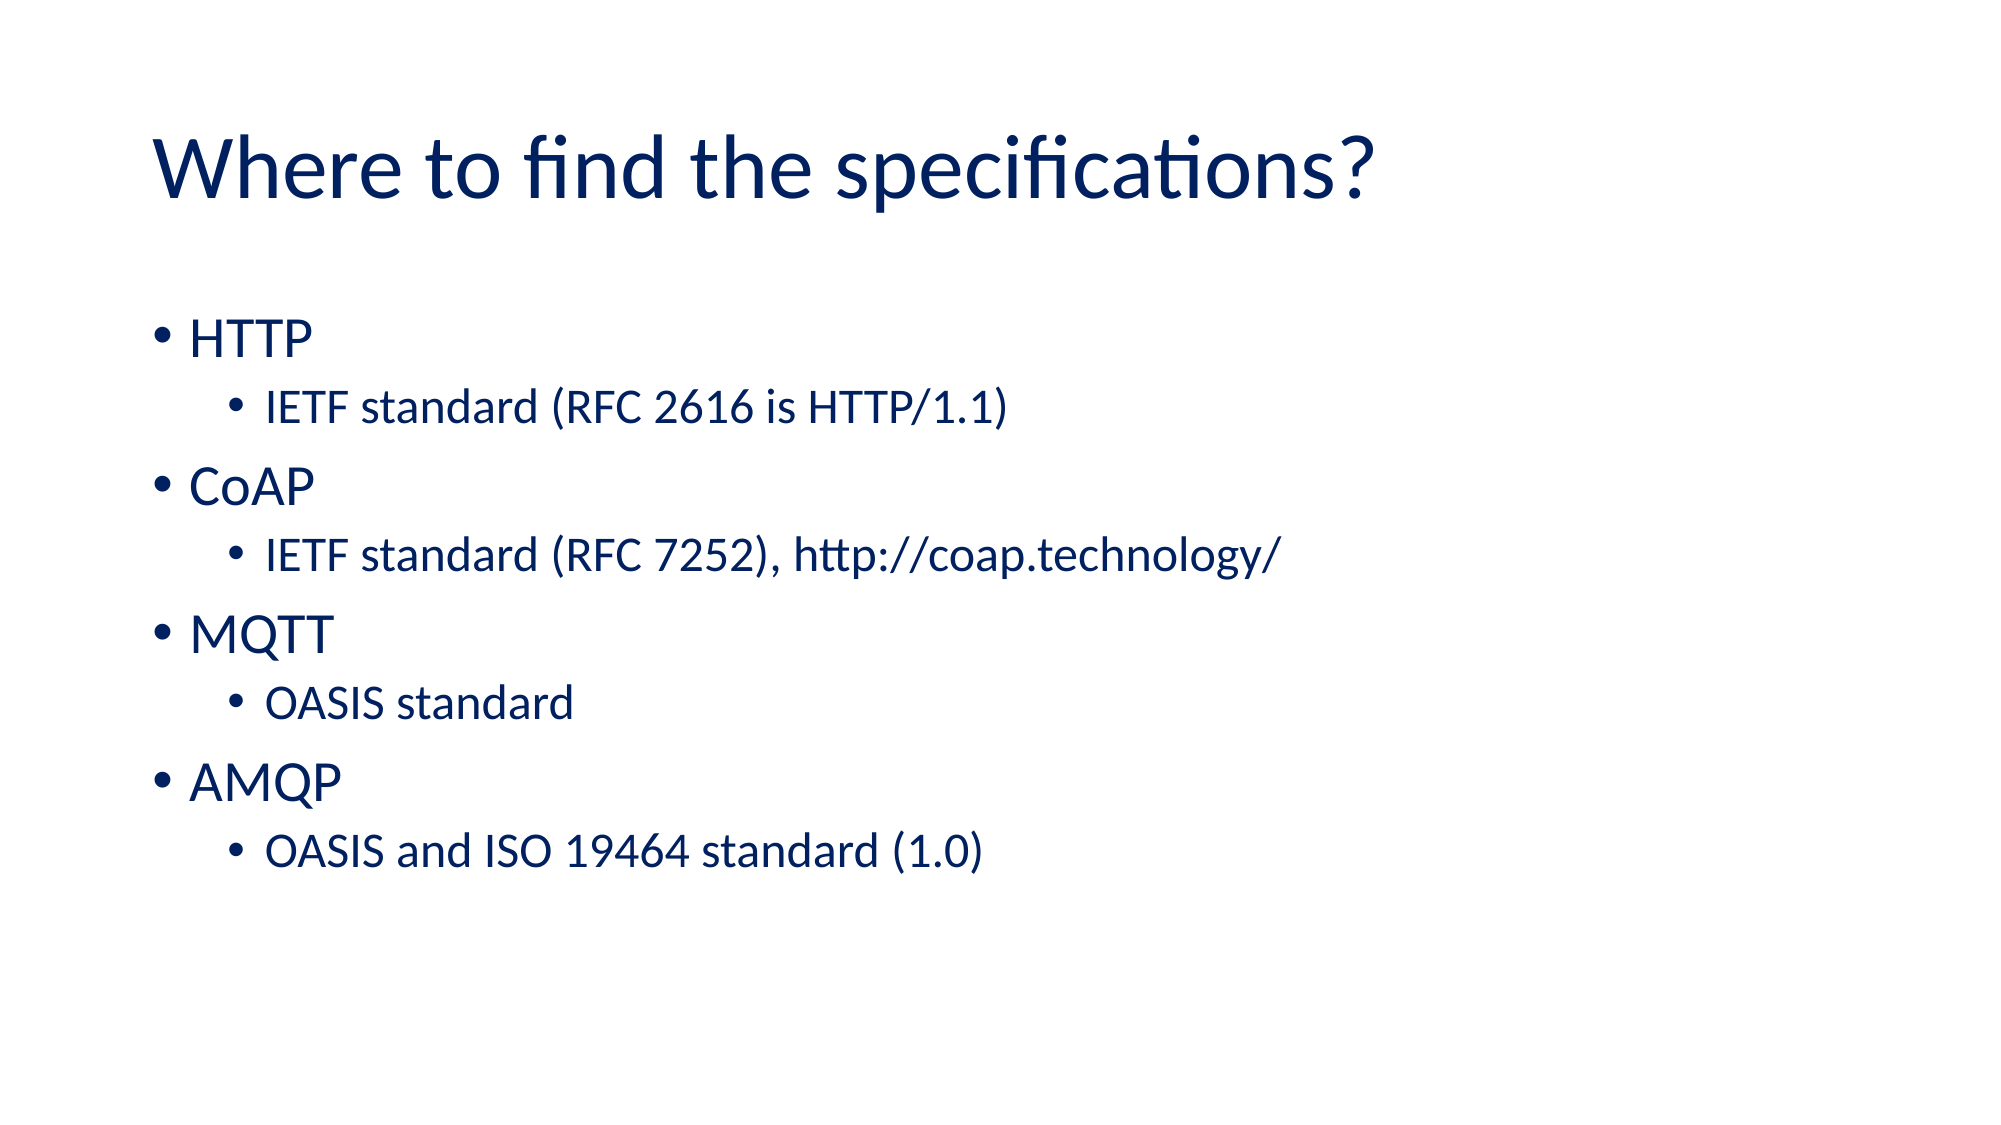

# Where to find the specifications?
HTTP
IETF standard (RFC 2616 is HTTP/1.1)
CoAP
IETF standard (RFC 7252), http://coap.technology/
MQTT
OASIS standard
AMQP
OASIS and ISO 19464 standard (1.0)